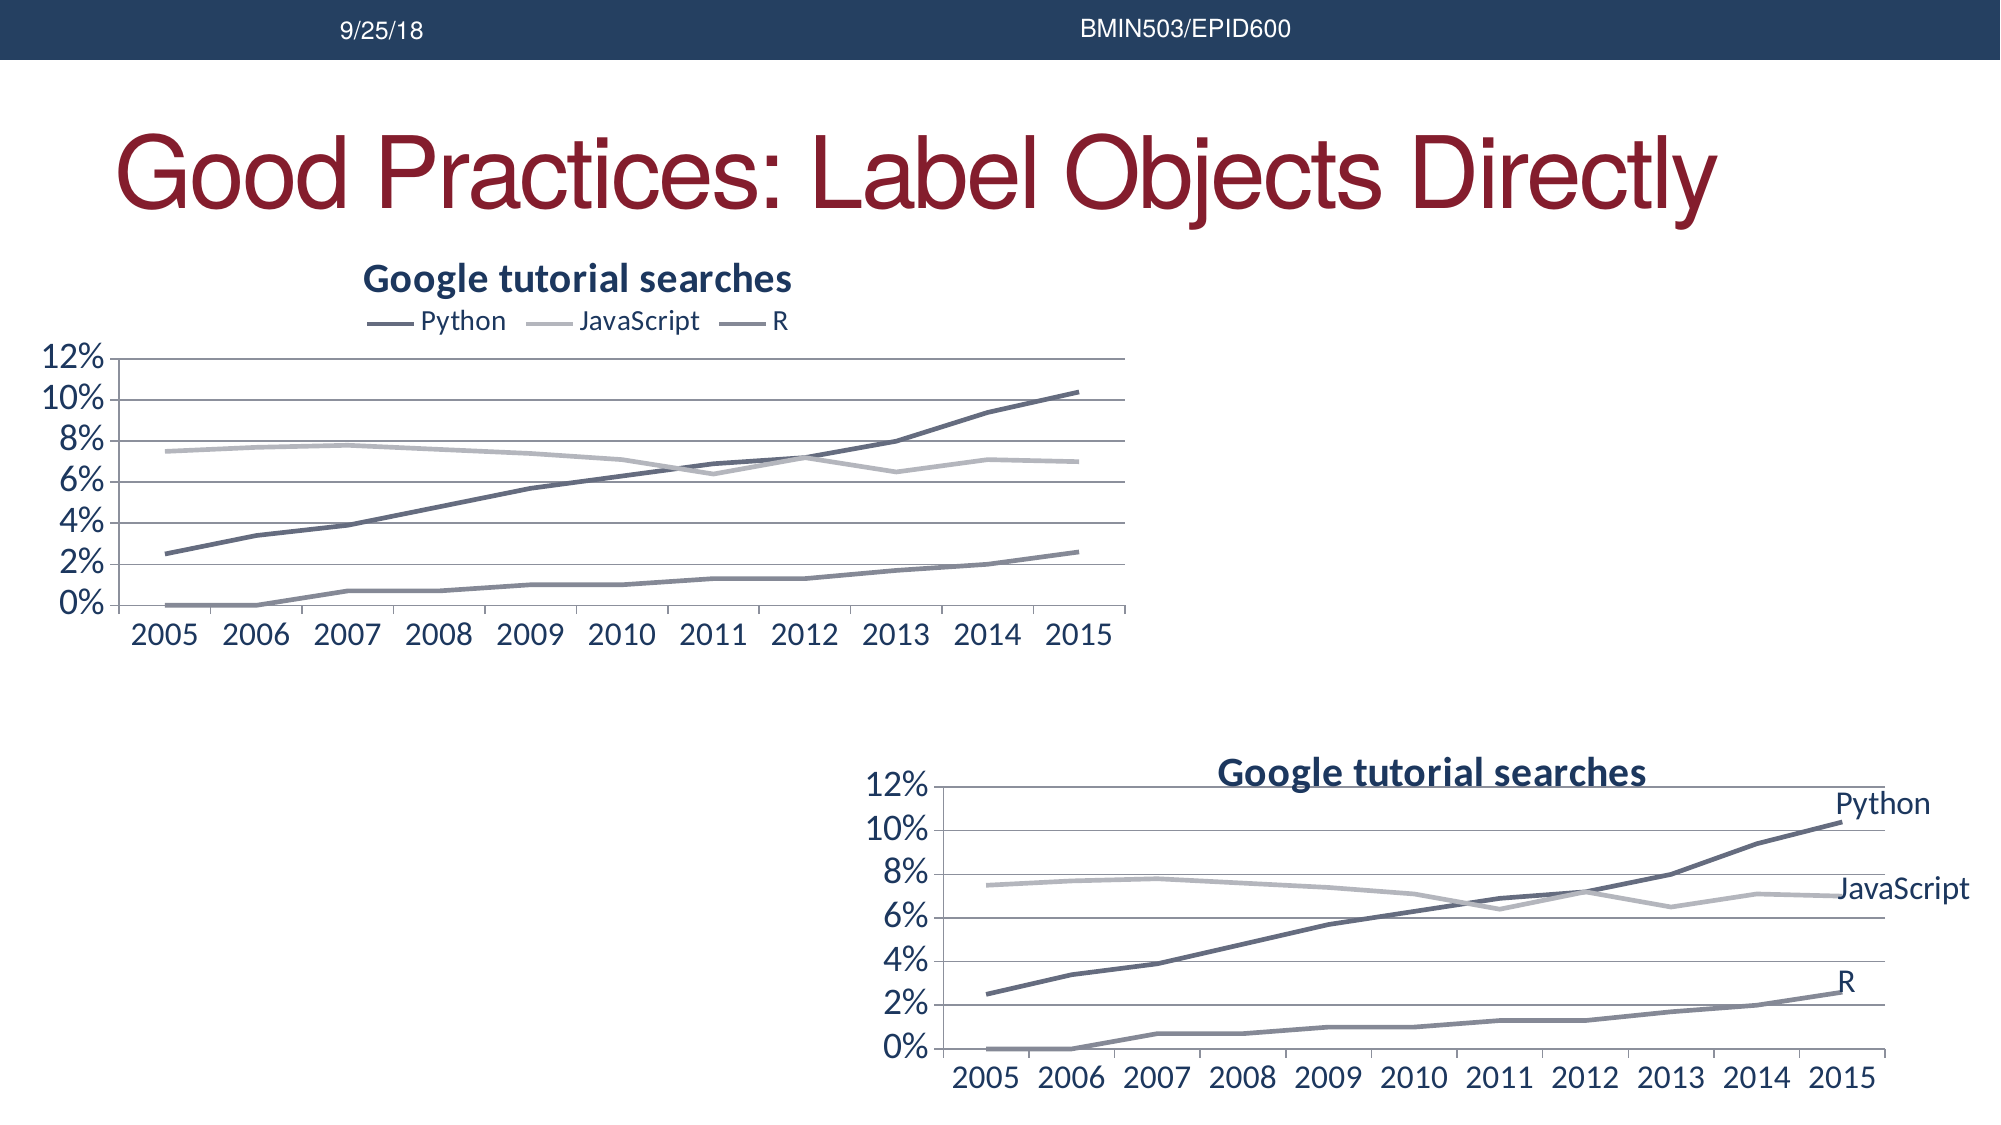

9/25/18
BMIN503/EPID600
# Good Practices: Label Objects Directly

### Chart: Google tutorial searches

| Category | Python | JavaScript | R |
|---|---|---|---|
| 2005 | 0.025 | 0.075 | 0.0 |
| 2006 | 0.034 | 0.077 | 0.0 |
| 2007 | 0.039 | 0.078 | 0.007 |
| 2008 | 0.048 | 0.076 | 0.007 |
| 2009 | 0.057 | 0.074 | 0.01 |
| 2010 | 0.063 | 0.071 | 0.01 |
| 2011 | 0.069 | 0.064 | 0.013 |
| 2012 | 0.072 | 0.072 | 0.013 |
| 2013 | 0.08 | 0.065 | 0.017 |
| 2014 | 0.094 | 0.071 | 0.02 |
| 2015 | 0.104 | 0.07 | 0.026 |

### Chart: Google tutorial searches

| Category | Python | JavaScript | R |
|---|---|---|---|
| 2005 | 0.025 | 0.075 | 0.0 |
| 2006 | 0.034 | 0.077 | 0.0 |
| 2007 | 0.039 | 0.078 | 0.007 |
| 2008 | 0.048 | 0.076 | 0.007 |
| 2009 | 0.057 | 0.074 | 0.01 |
| 2010 | 0.063 | 0.071 | 0.01 |
| 2011 | 0.069 | 0.064 | 0.013 |
| 2012 | 0.072 | 0.072 | 0.013 |
| 2013 | 0.08 | 0.065 | 0.017 |
| 2014 | 0.094 | 0.071 | 0.02 |
| 2015 | 0.104 | 0.07 | 0.026 |